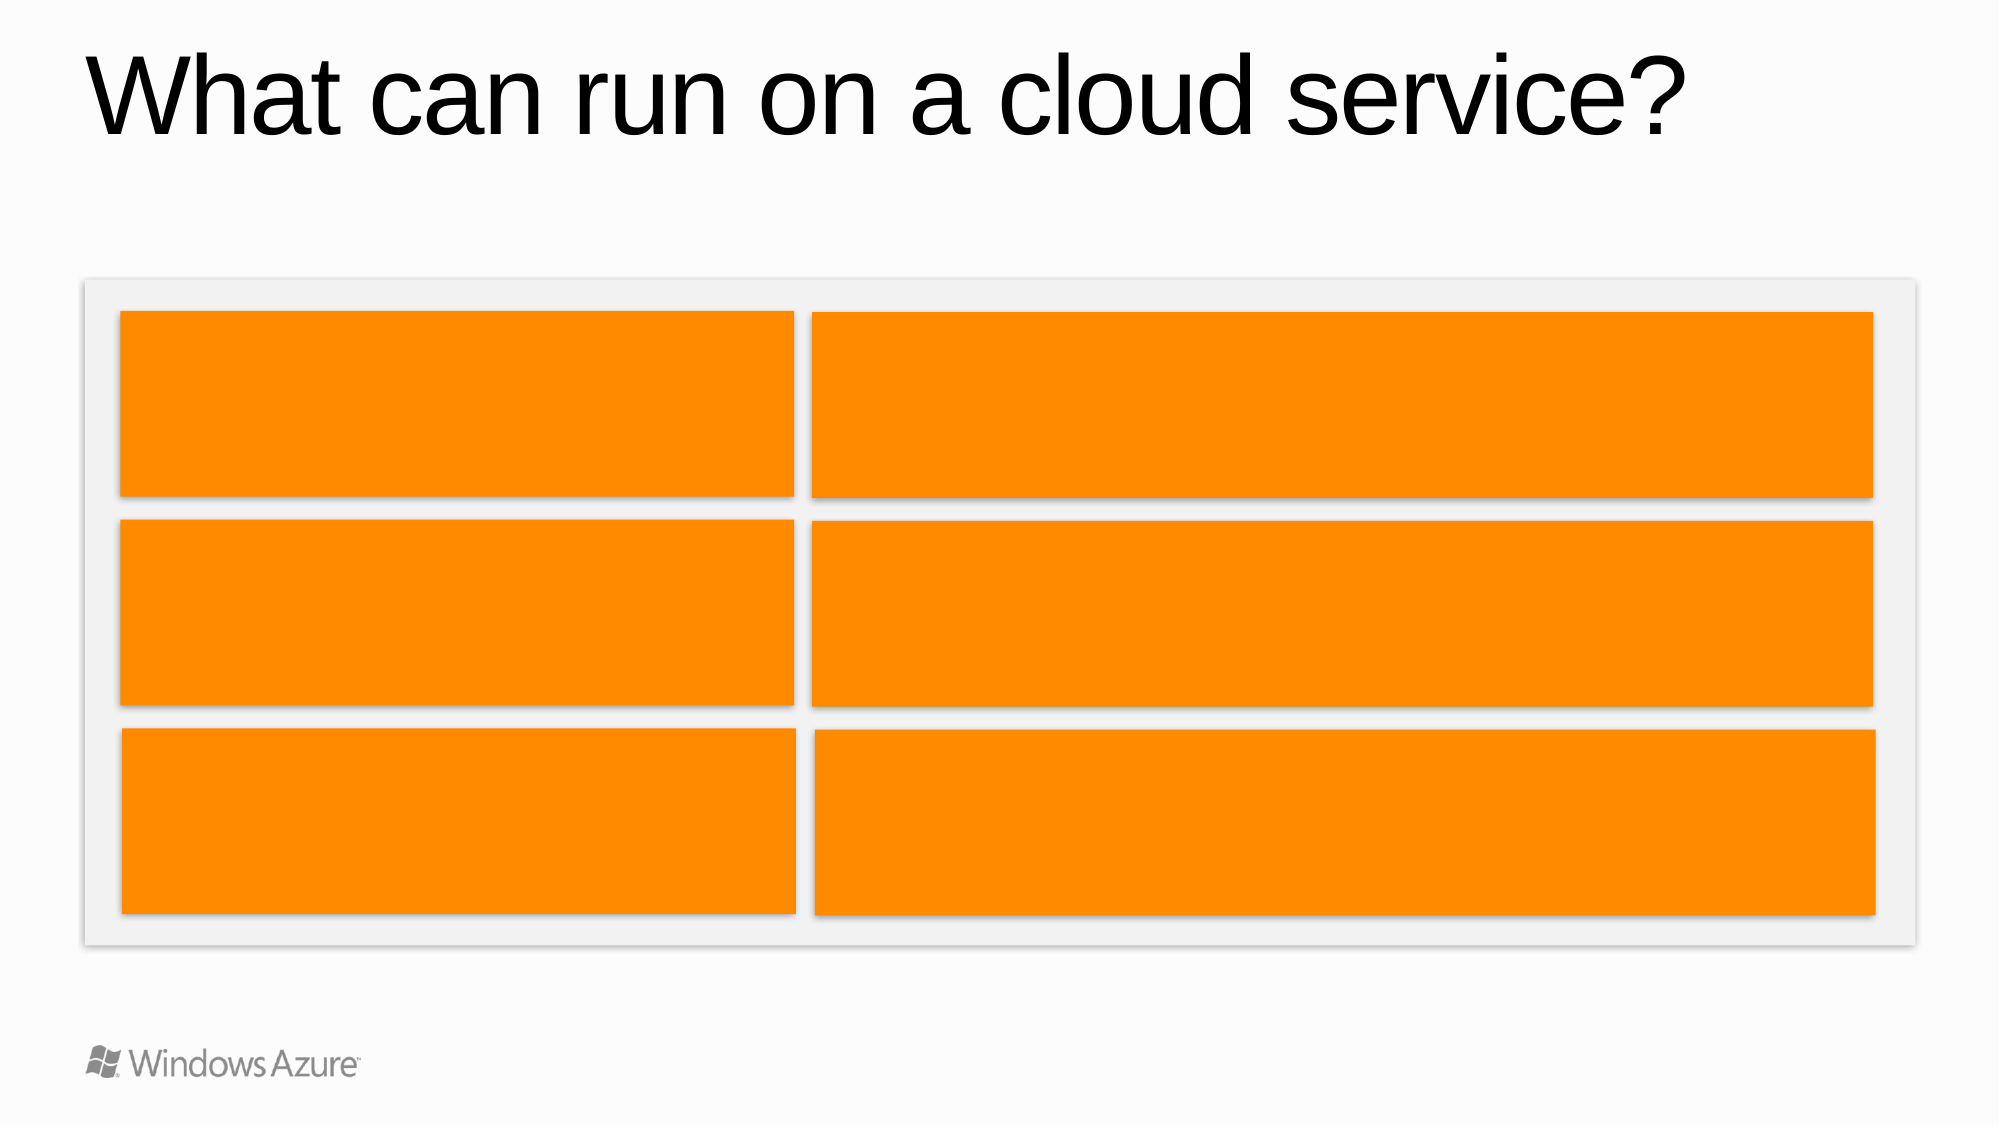

# What can run on a cloud service?

General Rule
Choice of Language
Choice of Frameworks
If it runs in Windows it can run as a Cloud Service
C#, VB, C++, Java, PHP, Node.js, Phython, etc.
.NET, ExpressJS, Rails, Zend, etc.